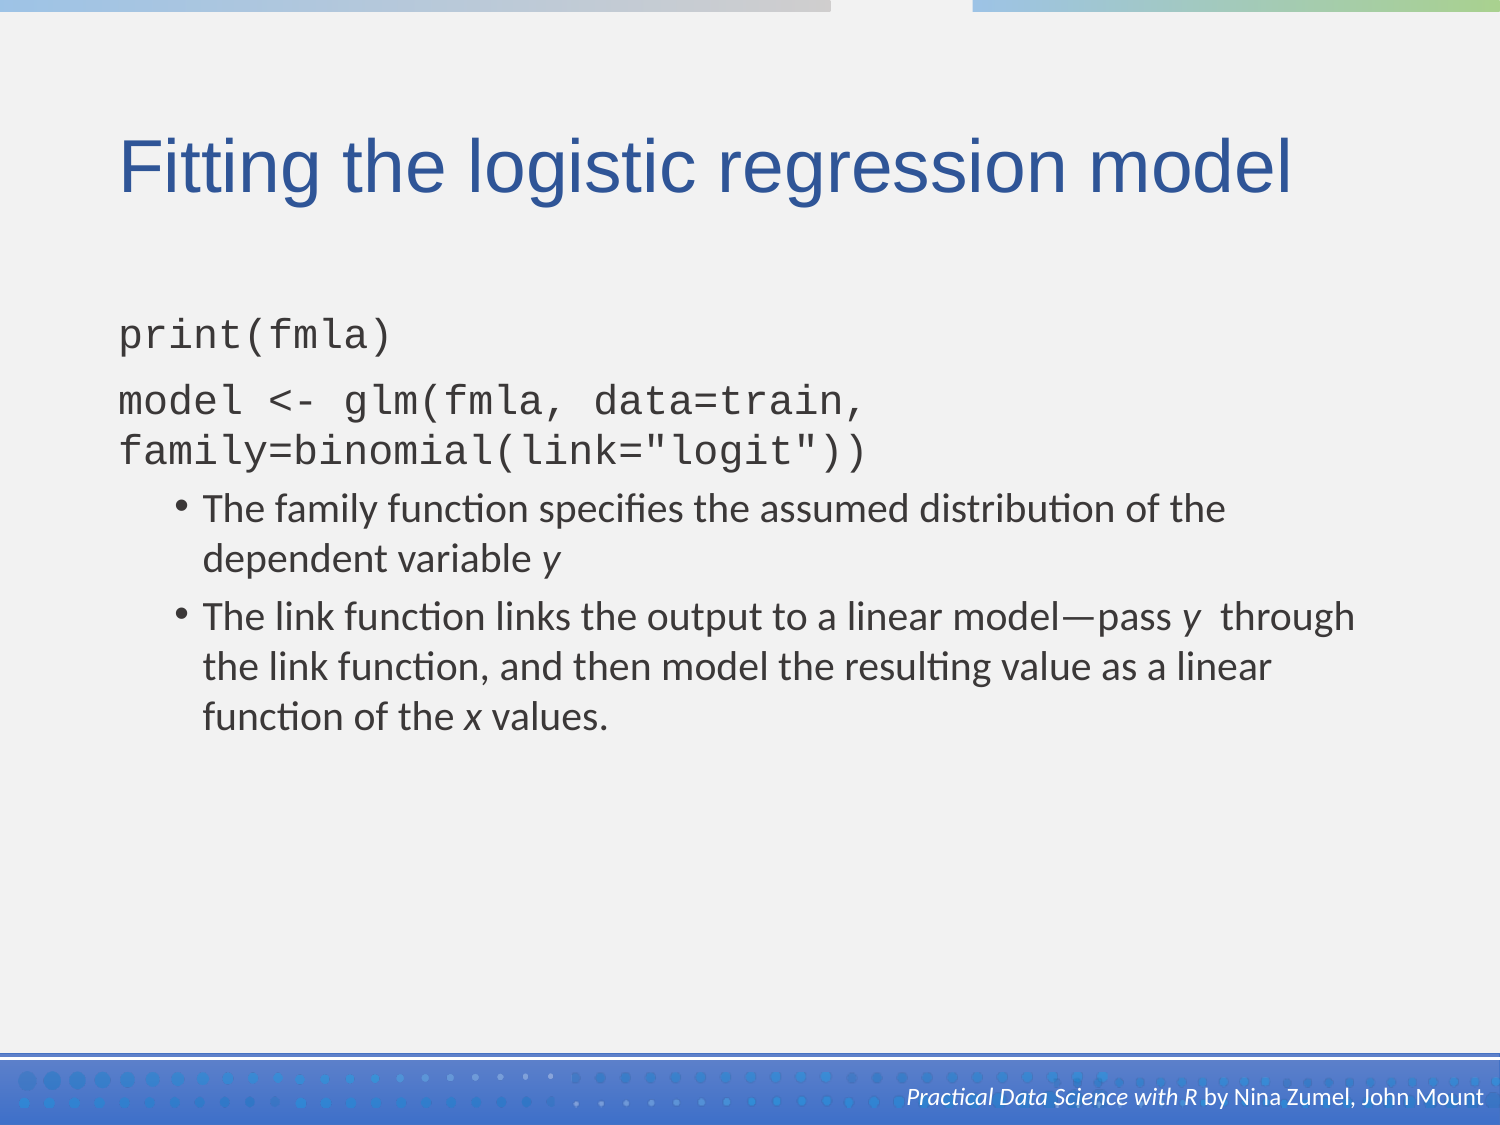

# Fitting the logistic regression model
print(fmla)
model <- glm(fmla, data=train, family=binomial(link="logit"))
The family function specifies the assumed distribution of the dependent variable y
The link function links the output to a linear model—pass y  through the link function, and then model the resulting value as a linear function of the x values.
Practical Data Science with R by Nina Zumel, John Mount